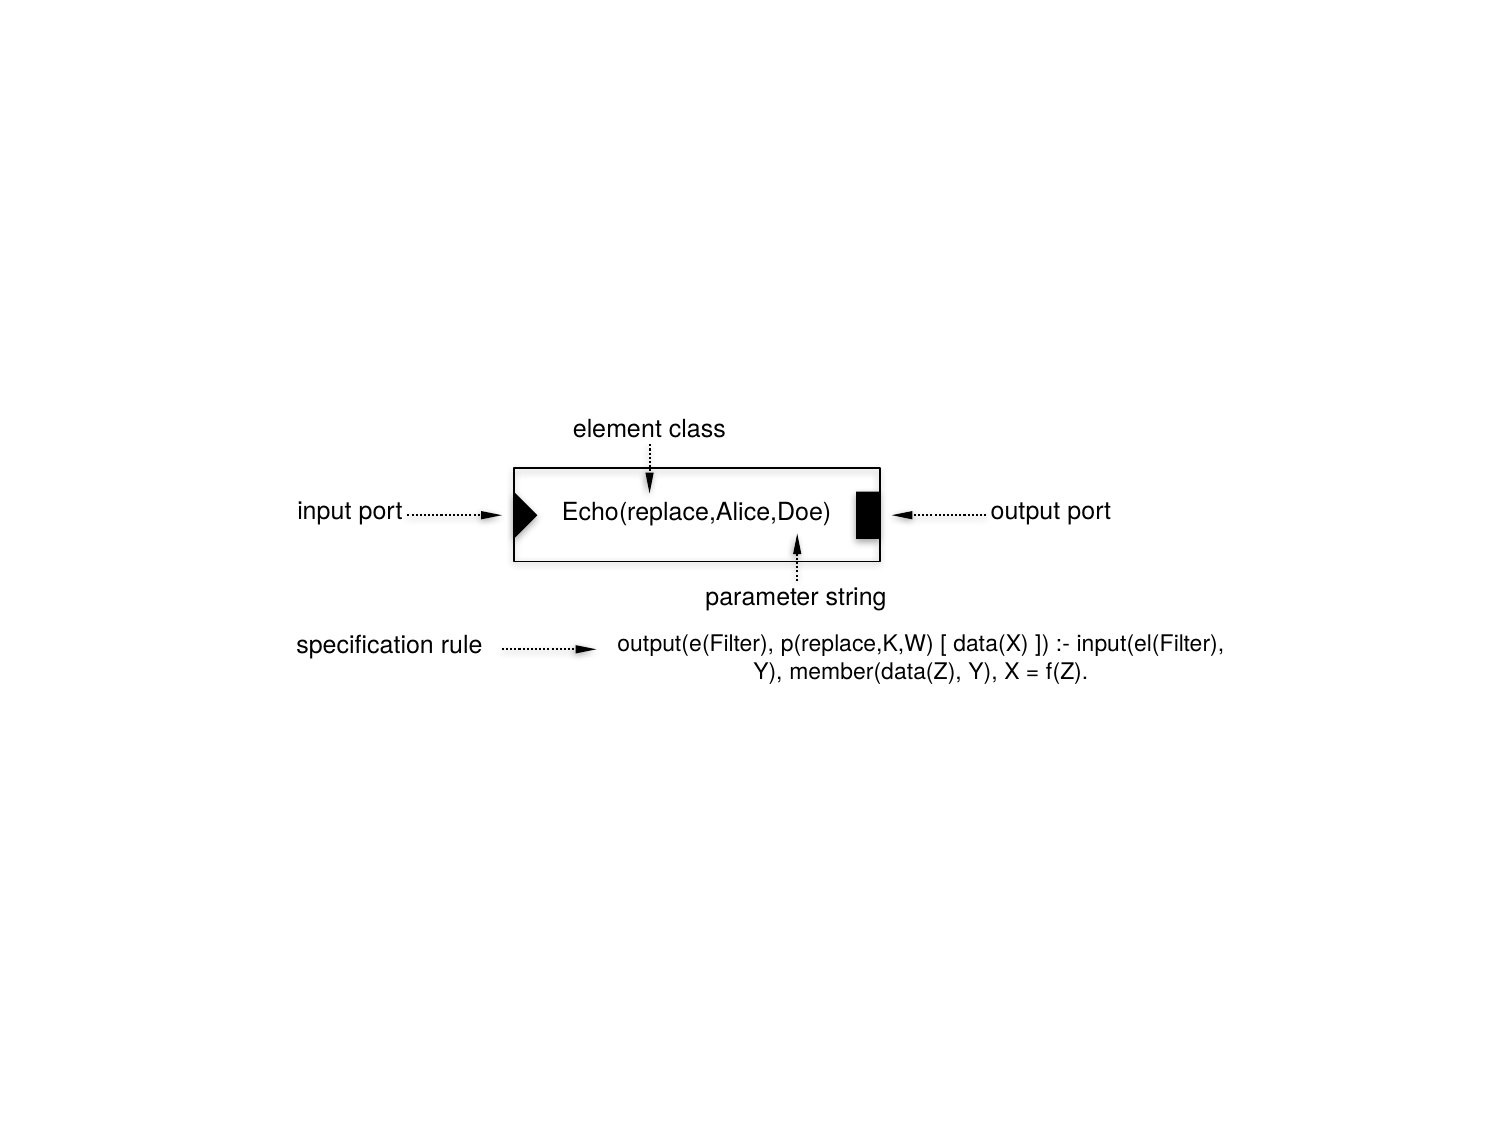

element class

input port
output port
Echo(replace,Alice,Doe)

parameter string
specification rule
output(e(Filter), p(replace,K,W) [ data(X) ]) :- input(el(Filter), Y), member(data(Z), Y), X = f(Z).